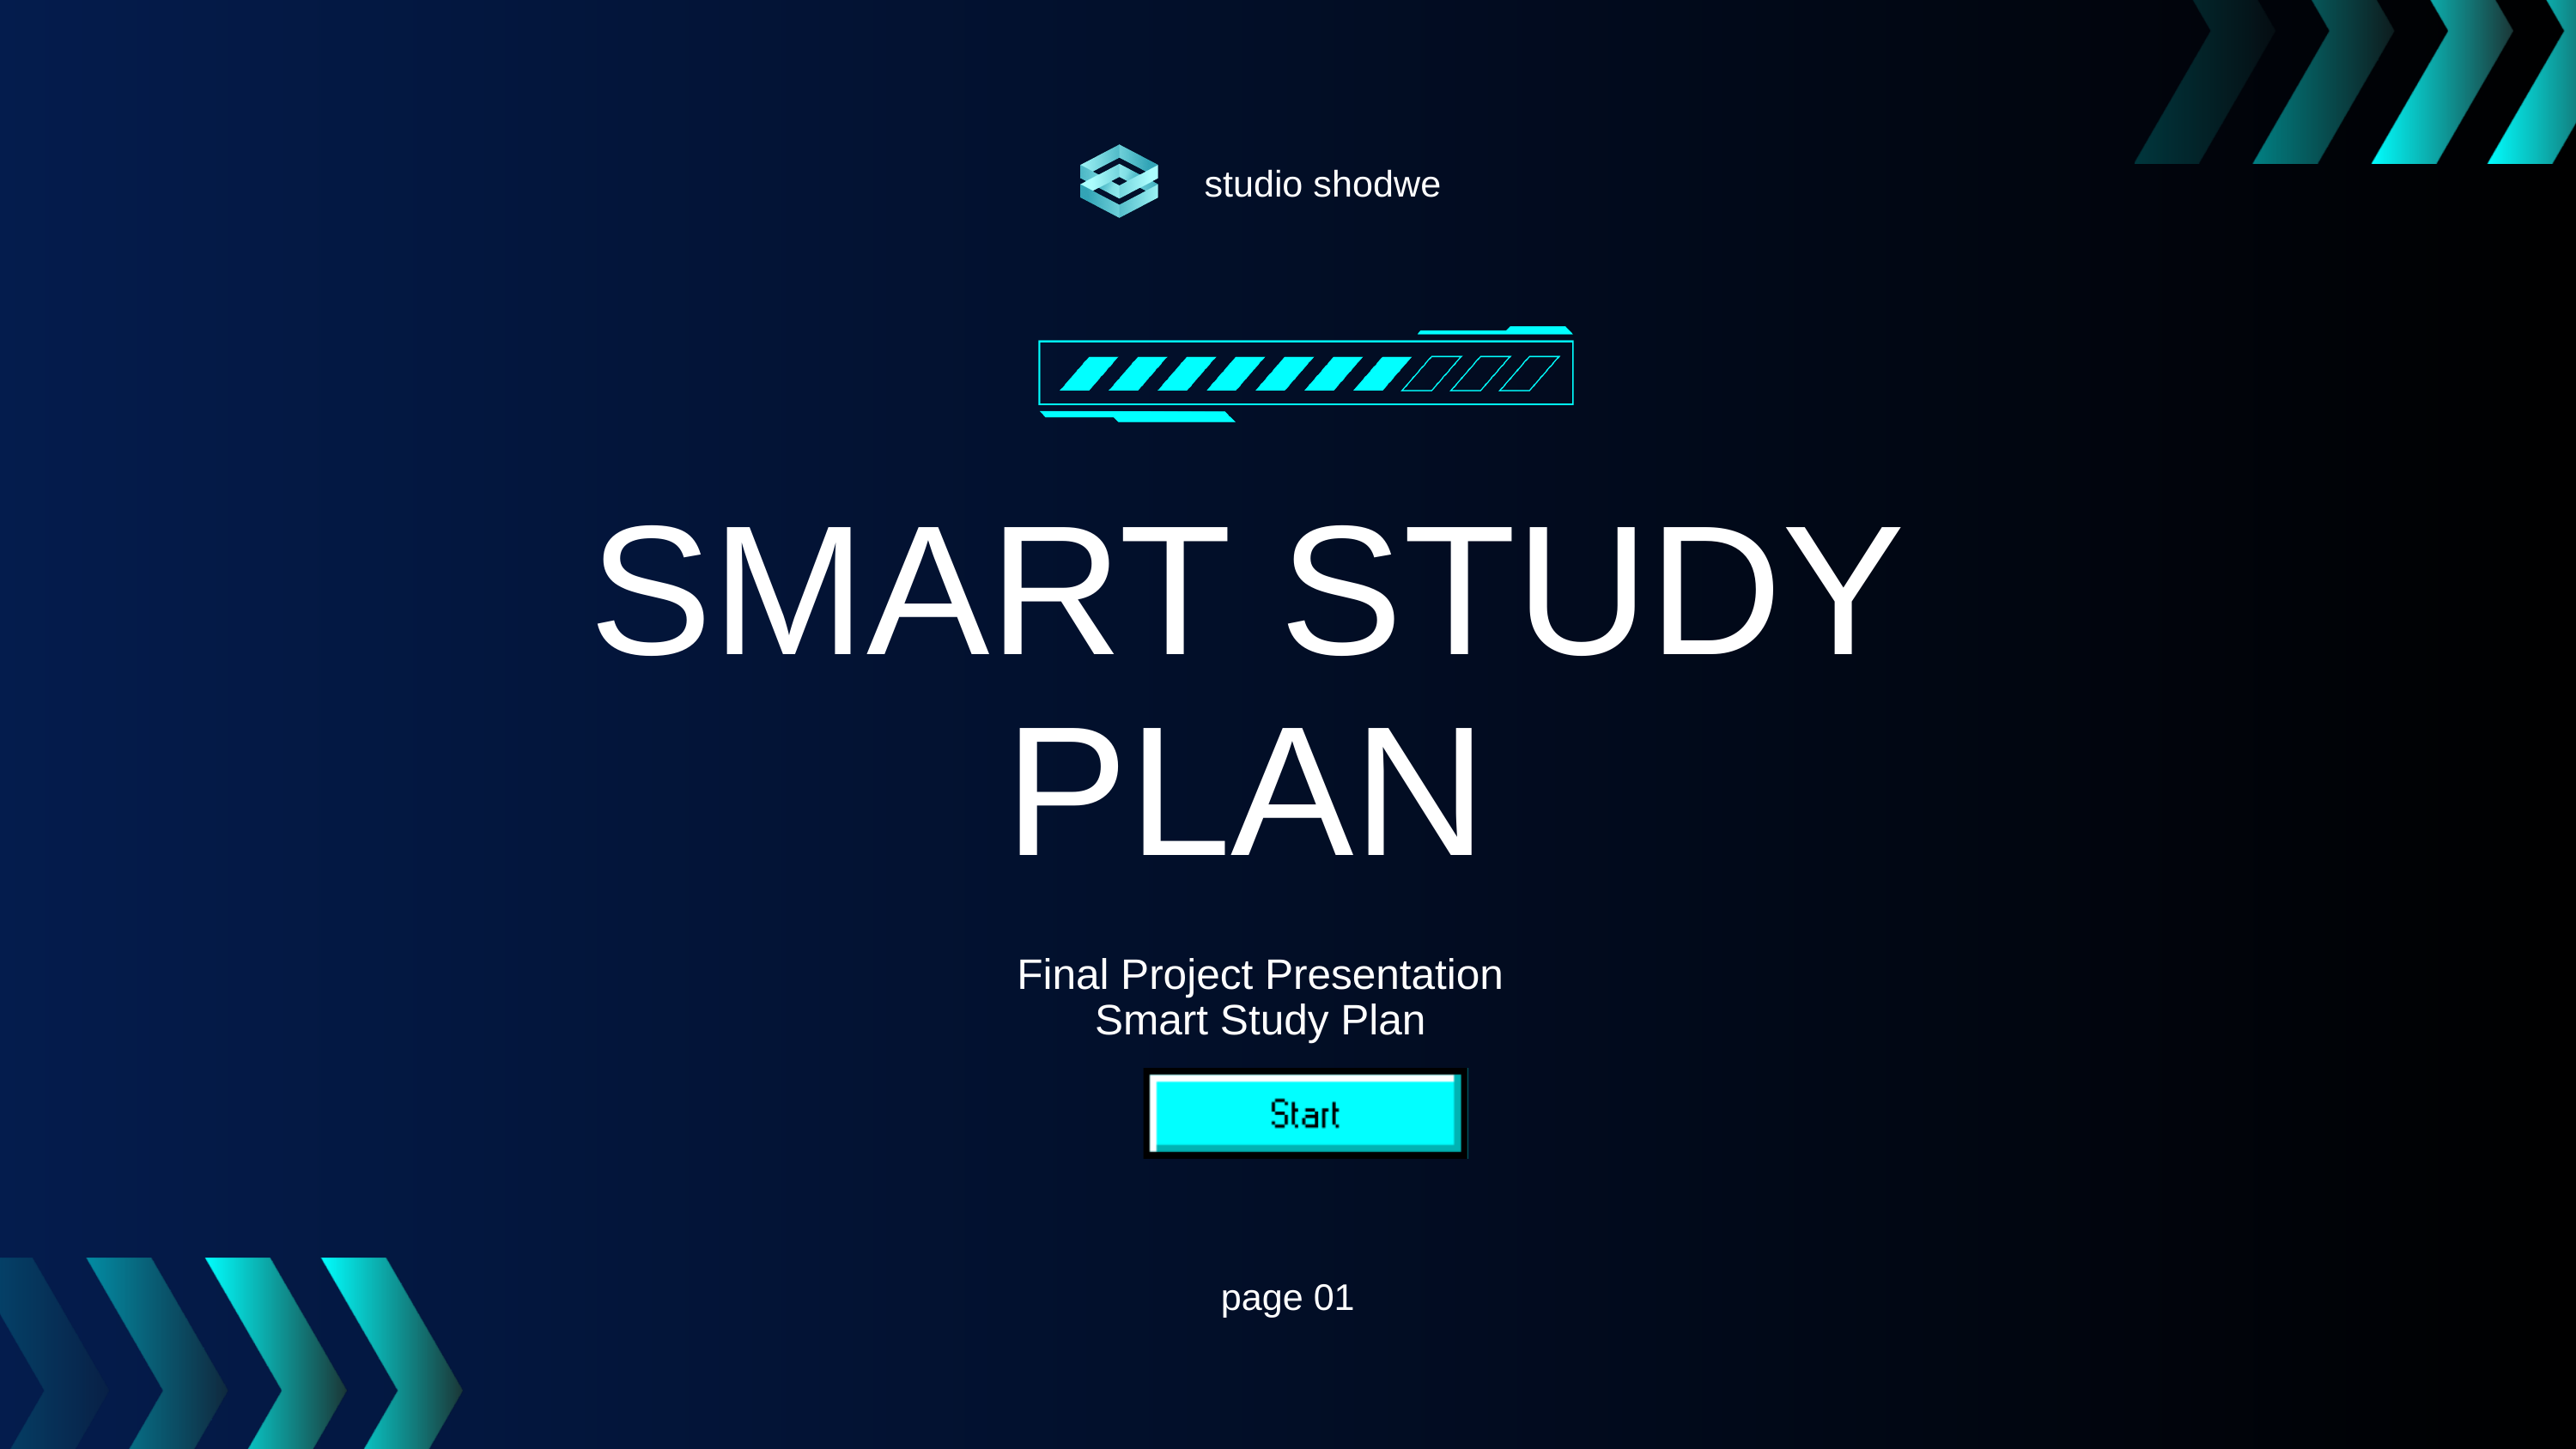

studio shodwe

SMART STUDY PLAN
Final Project Presentation
Smart Study Plan

page 01